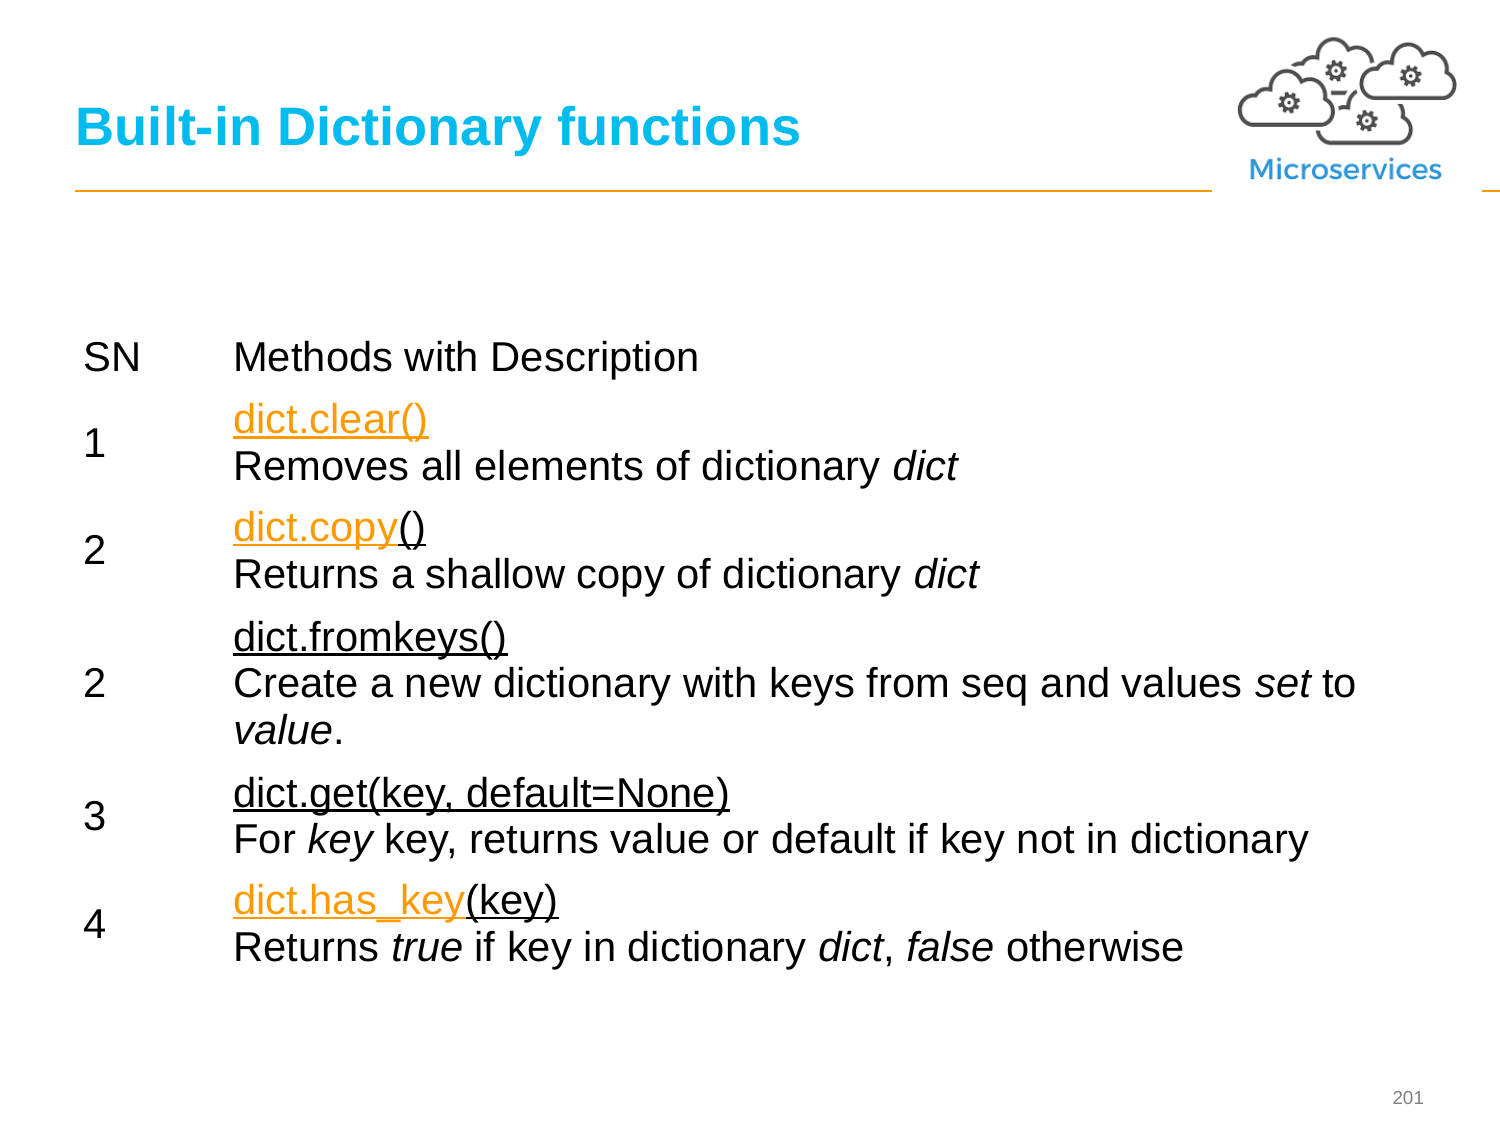

201
# Built-in Dictionary functions
| SN | Methods with Description |
| --- | --- |
| 1 | dict.clear() Removes all elements of dictionary dict |
| 2 | dict.copy() Returns a shallow copy of dictionary dict |
| 2 | dict.fromkeys() Create a new dictionary with keys from seq and values set to value. |
| 3 | dict.get(key, default=None) For key key, returns value or default if key not in dictionary |
| 4 | dict.has\_key(key) Returns true if key in dictionary dict, false otherwise |